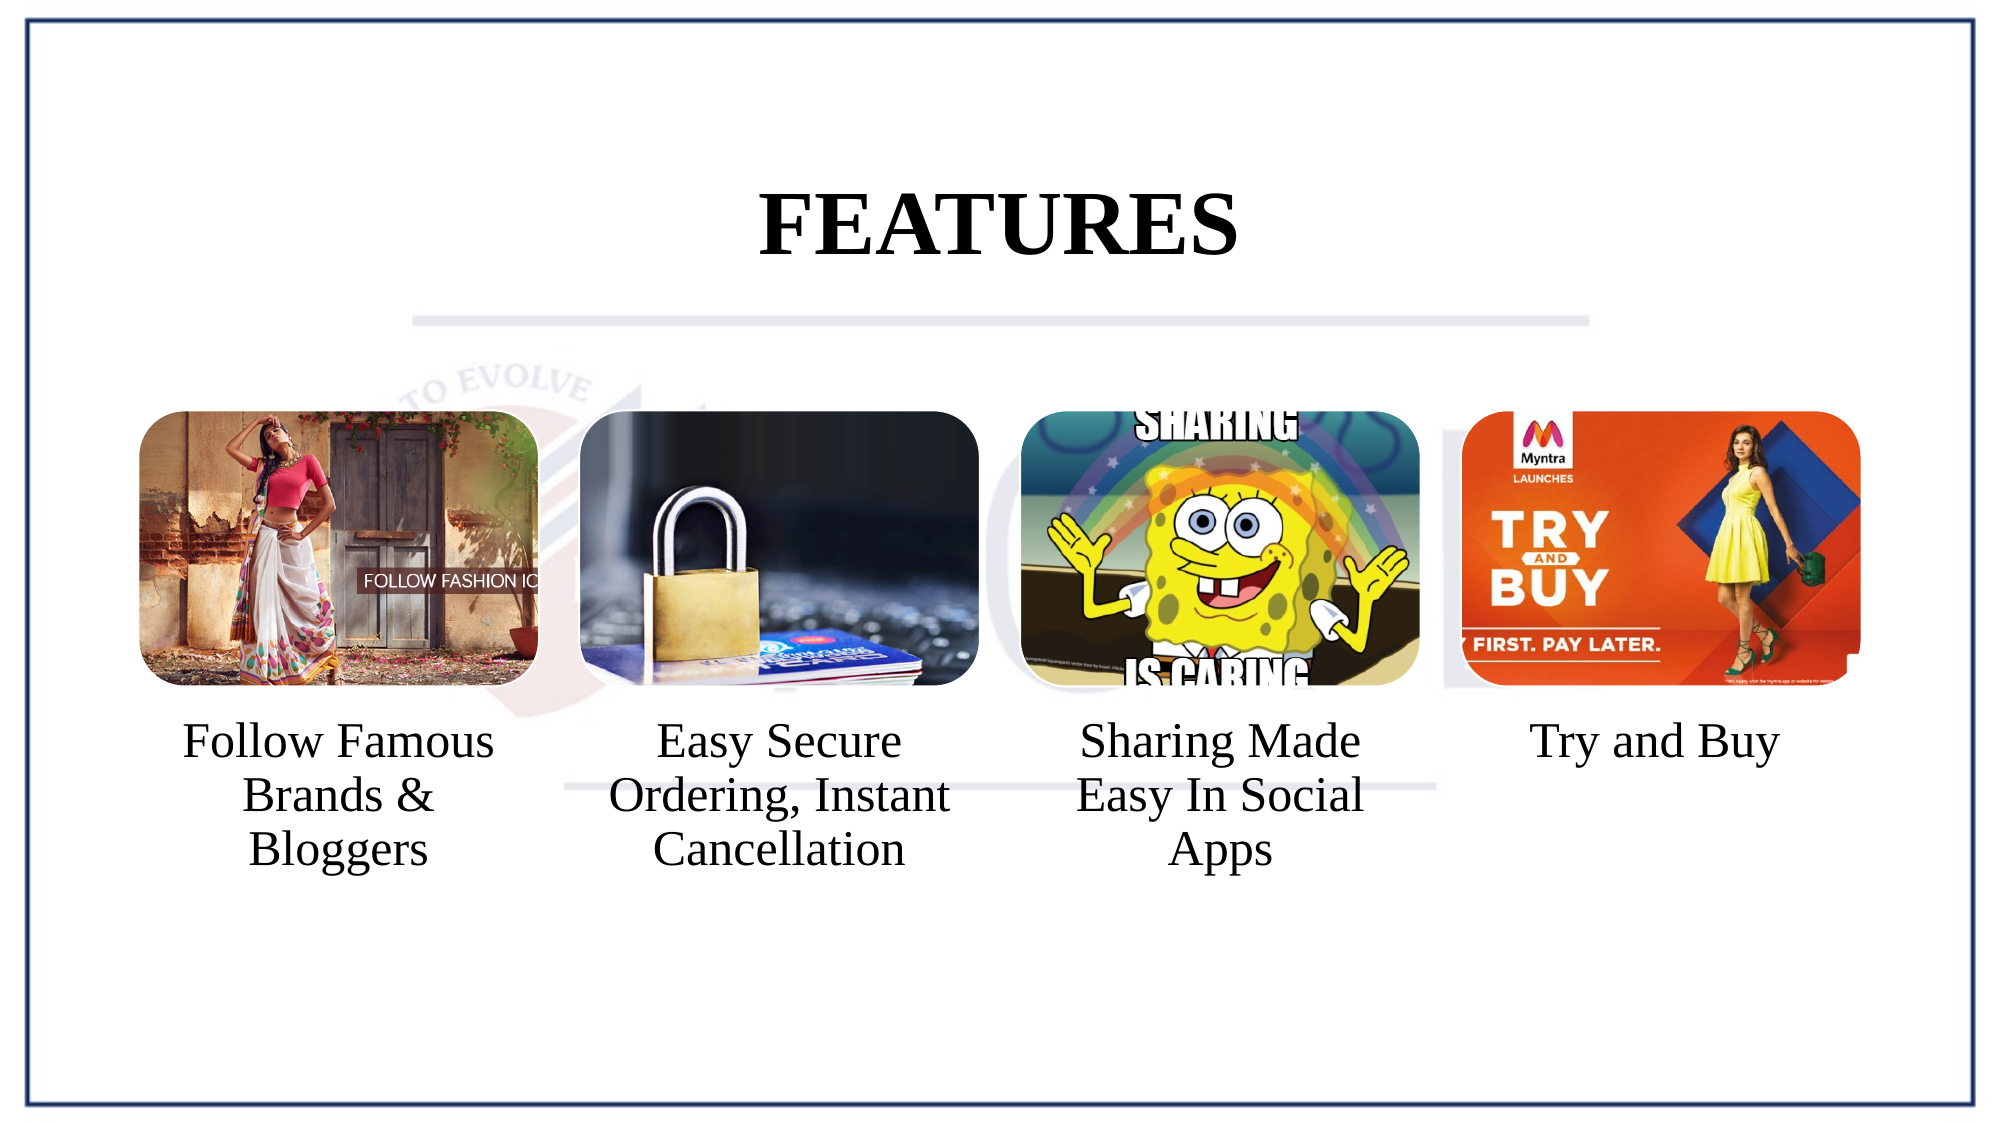

# FEATURES

Follow Famous Brands & Bloggers

Easy Secure Ordering, Instant Cancellation

Sharing Made Easy In Social Apps

Try and Buy